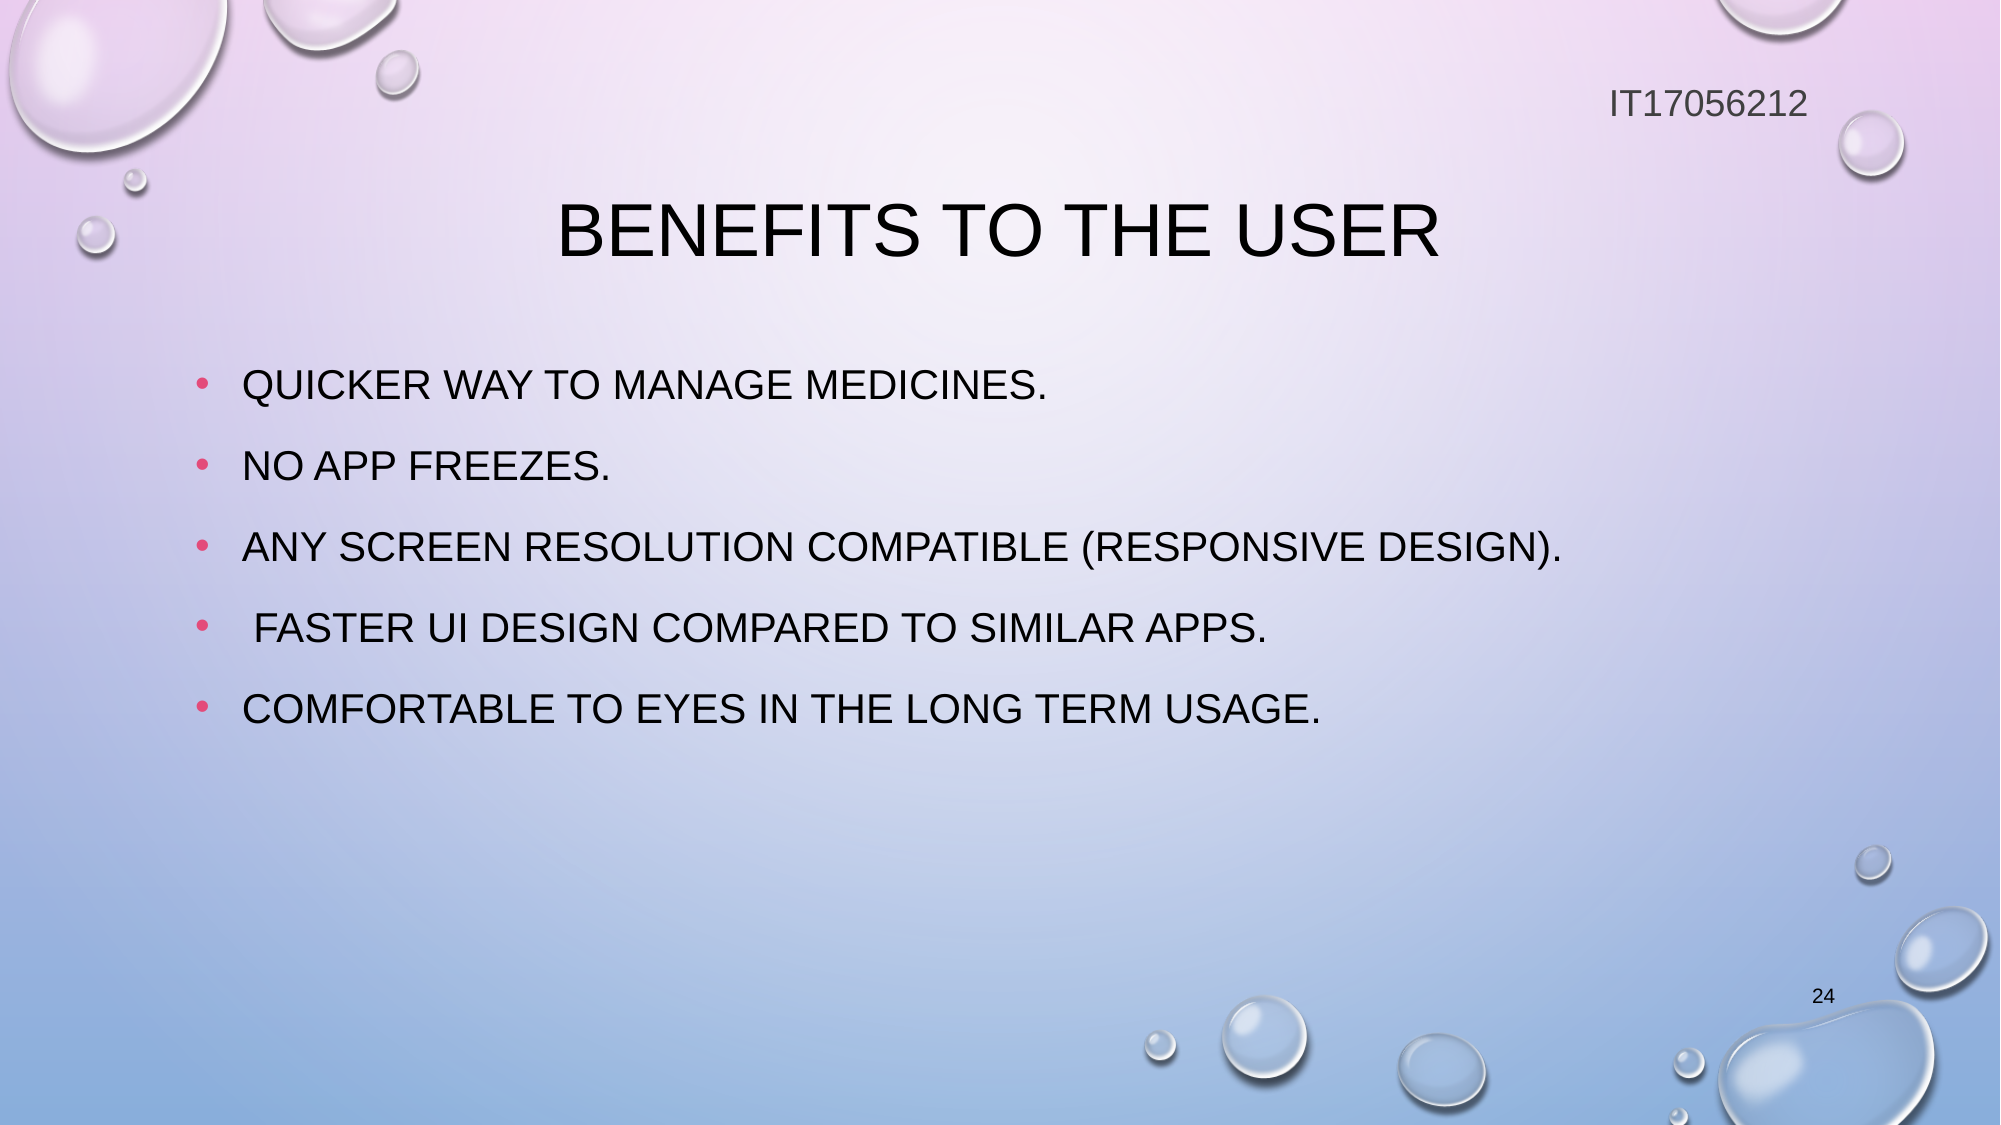

IT17056212
# Benefits to the user
Quicker way to manage medicines.
No app freezes.
Any screen resolution compatible (responsive design).
 Faster UI design compared to similar apps.
Comfortable to eyes in the long term usage.

24